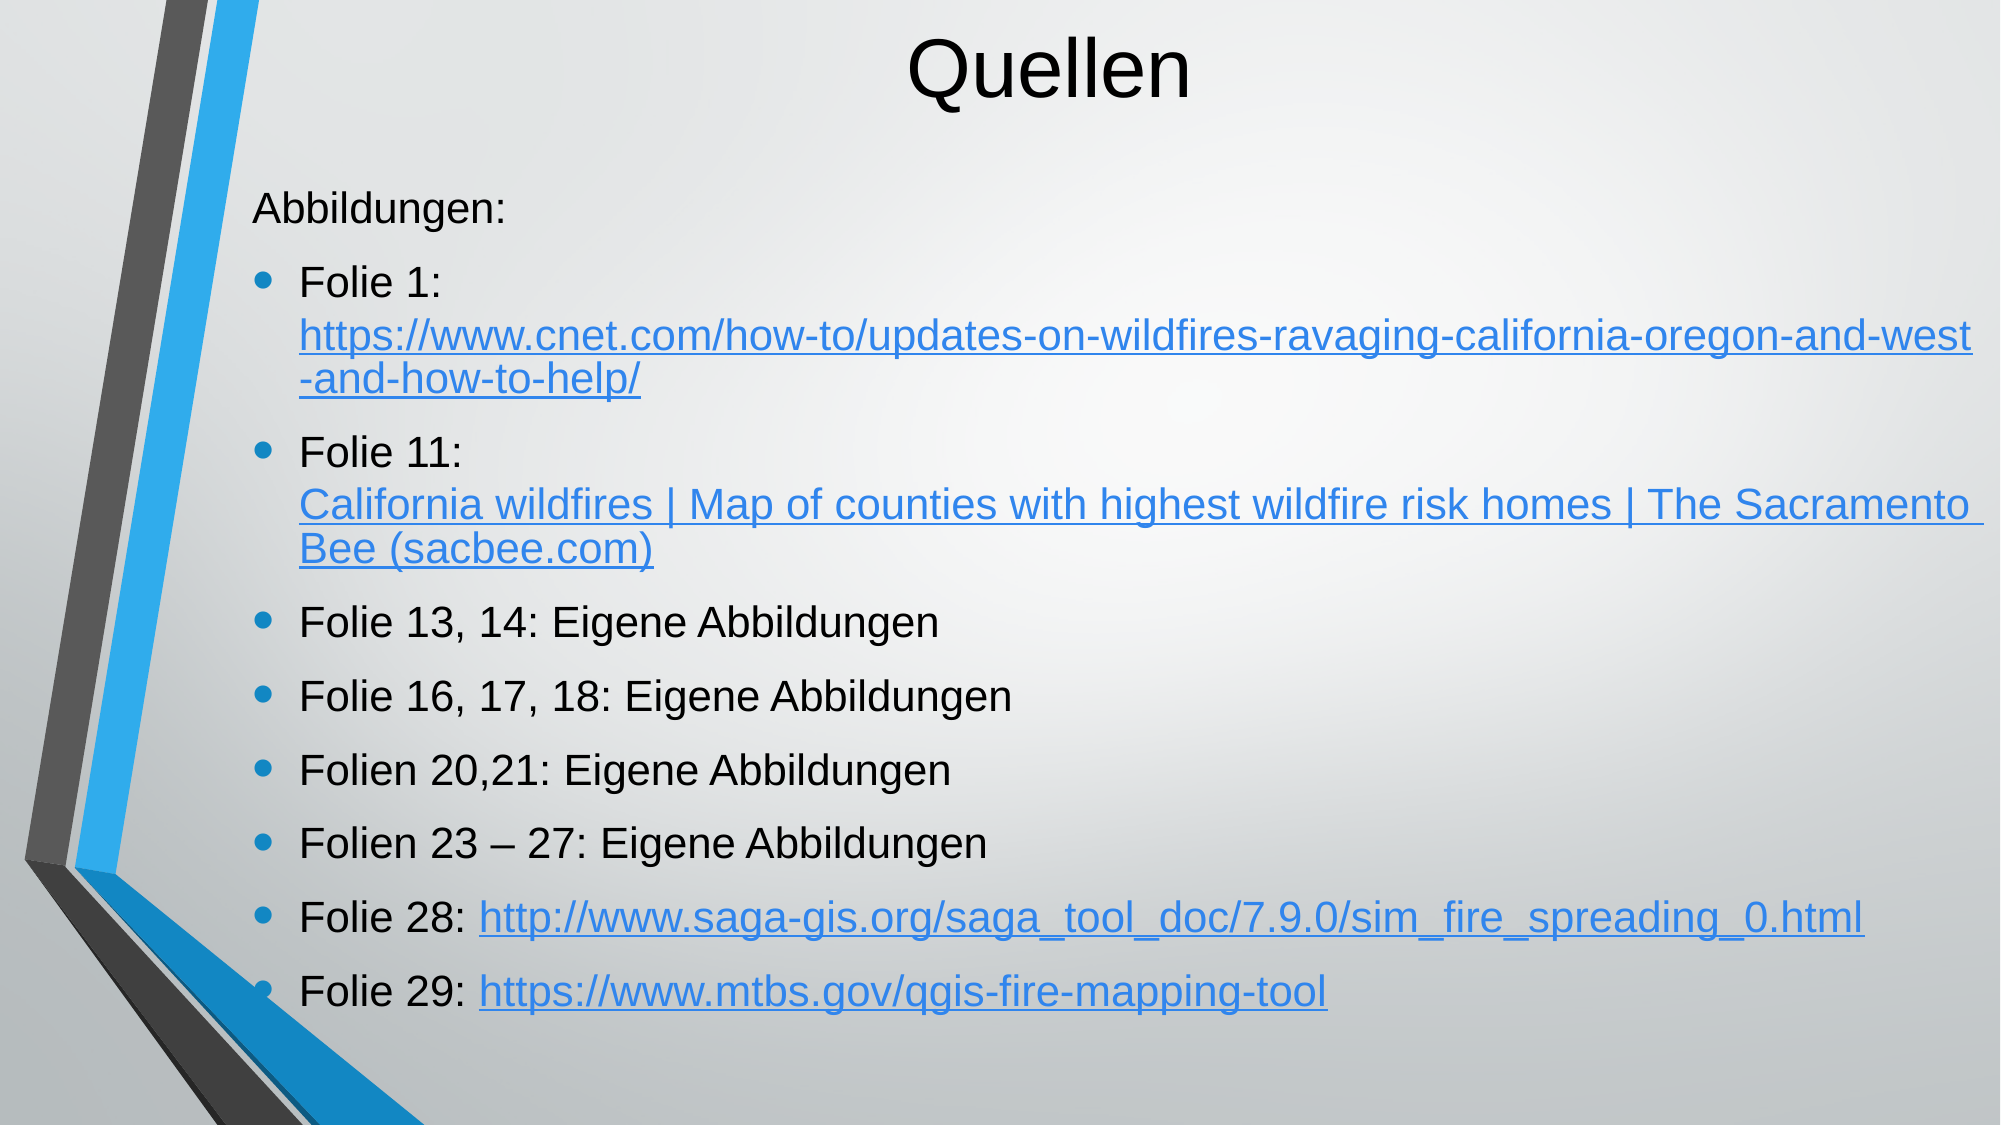

# Quellen
Abbildungen:
Folie 1: https://www.cnet.com/how-to/updates-on-wildfires-ravaging-california-oregon-and-west-and-how-to-help/
Folie 11: California wildfires | Map of counties with highest wildfire risk homes | The Sacramento Bee (sacbee.com)
Folie 13, 14: Eigene Abbildungen
Folie 16, 17, 18: Eigene Abbildungen
Folien 20,21: Eigene Abbildungen
Folien 23 – 27: Eigene Abbildungen
Folie 28: http://www.saga-gis.org/saga_tool_doc/7.9.0/sim_fire_spreading_0.html
Folie 29: https://www.mtbs.gov/qgis-fire-mapping-tool